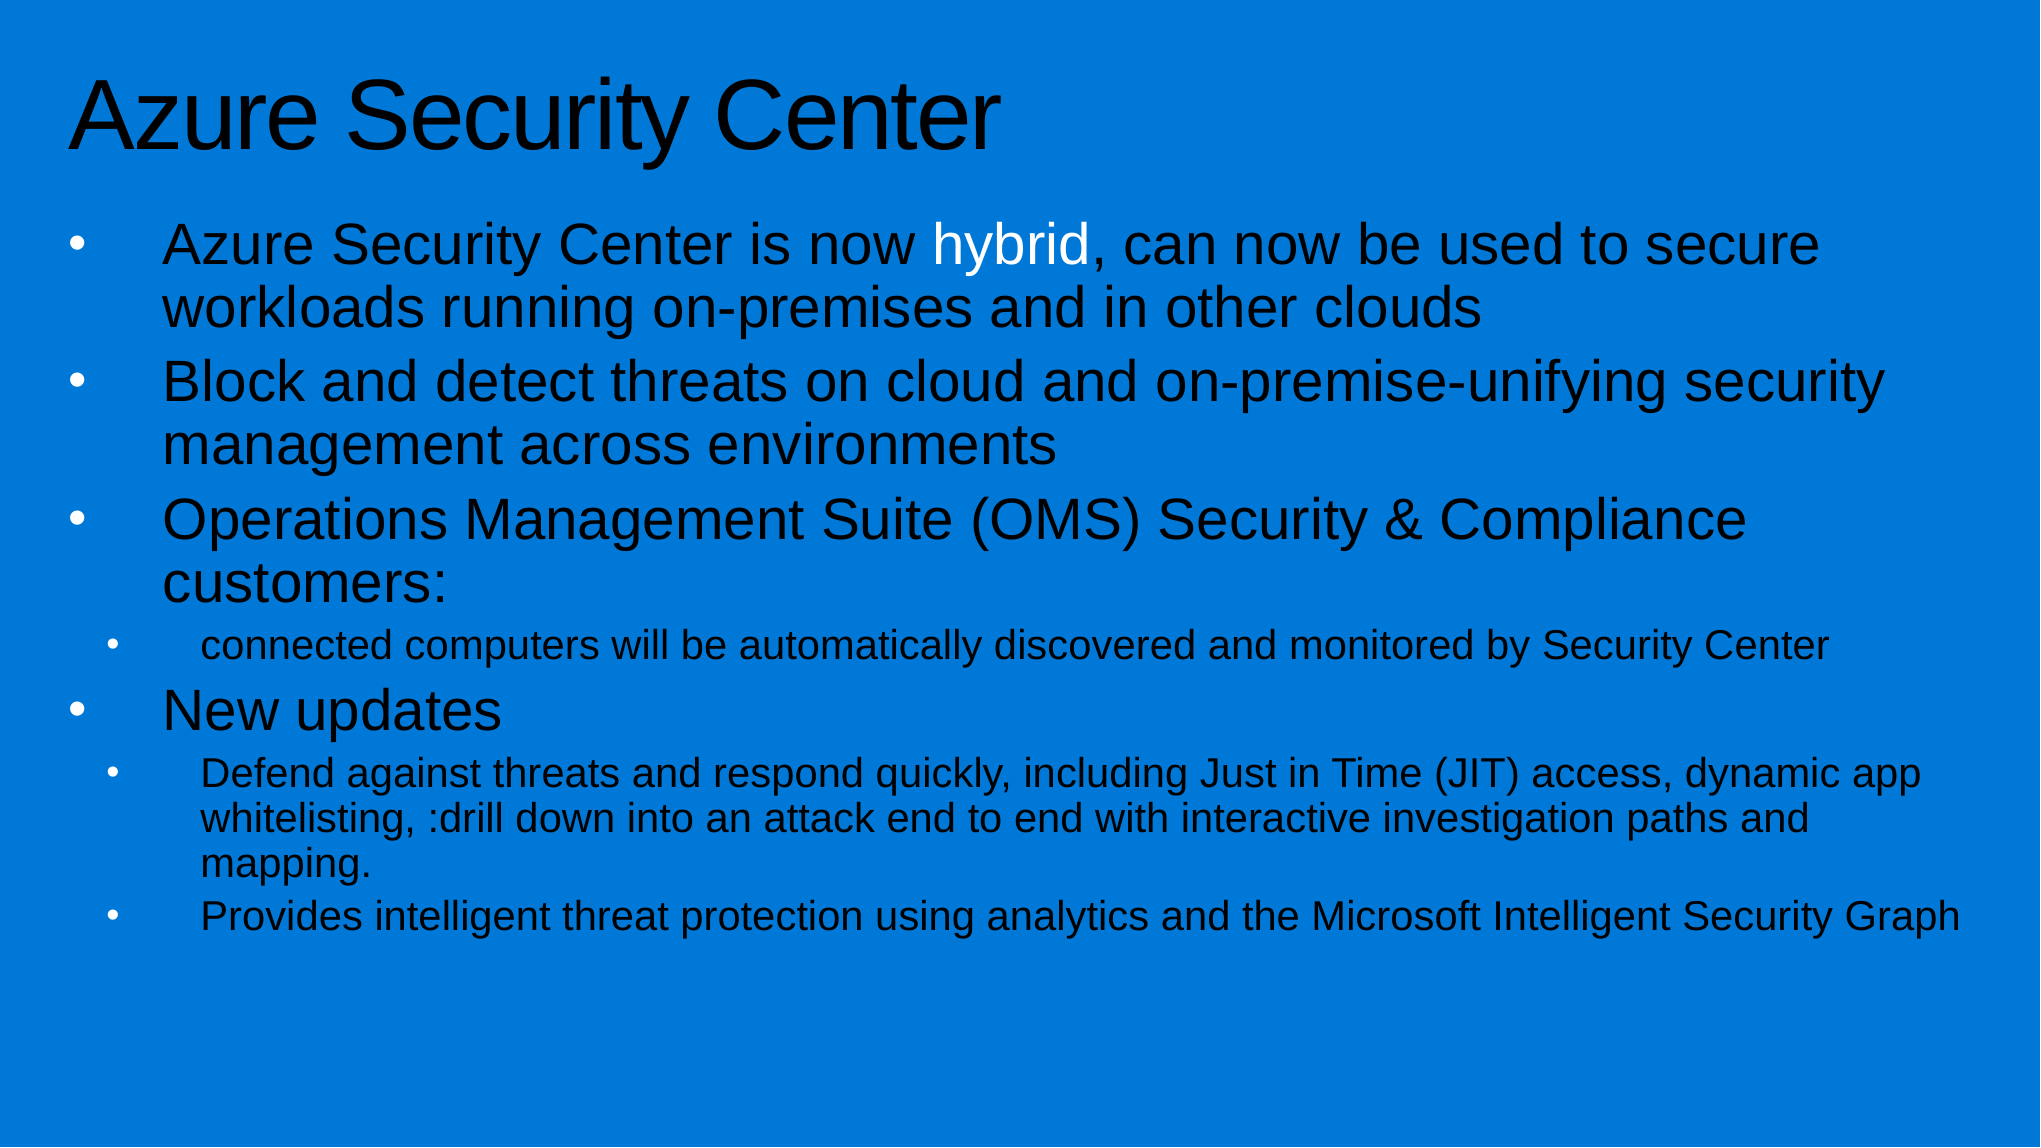

# Azure Security Center
Azure Security Center is now hybrid, can now be used to secure workloads running on-premises and in other clouds
Block and detect threats on cloud and on-premise-unifying security management across environments
Operations Management Suite (OMS) Security & Compliance customers:
connected computers will be automatically discovered and monitored by Security Center
New updates
Defend against threats and respond quickly, including Just in Time (JIT) access, dynamic app whitelisting, :drill down into an attack end to end with interactive investigation paths and mapping.
Provides intelligent threat protection using analytics and the Microsoft Intelligent Security Graph